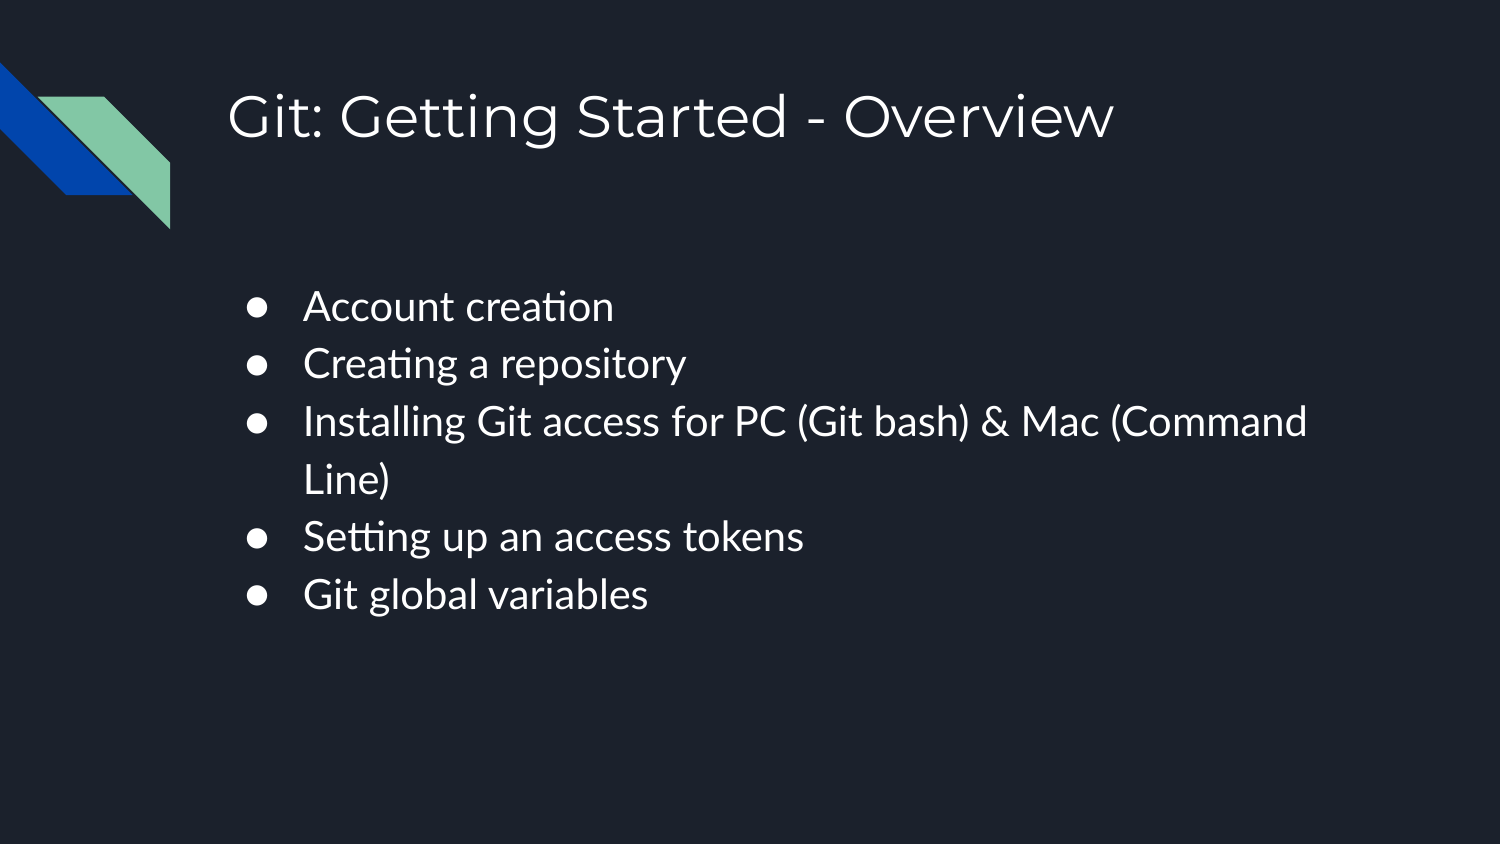

# Git: Getting Started - Overview
Account creation
Creating a repository
Installing Git access for PC (Git bash) & Mac (Command Line)
Setting up an access tokens
Git global variables